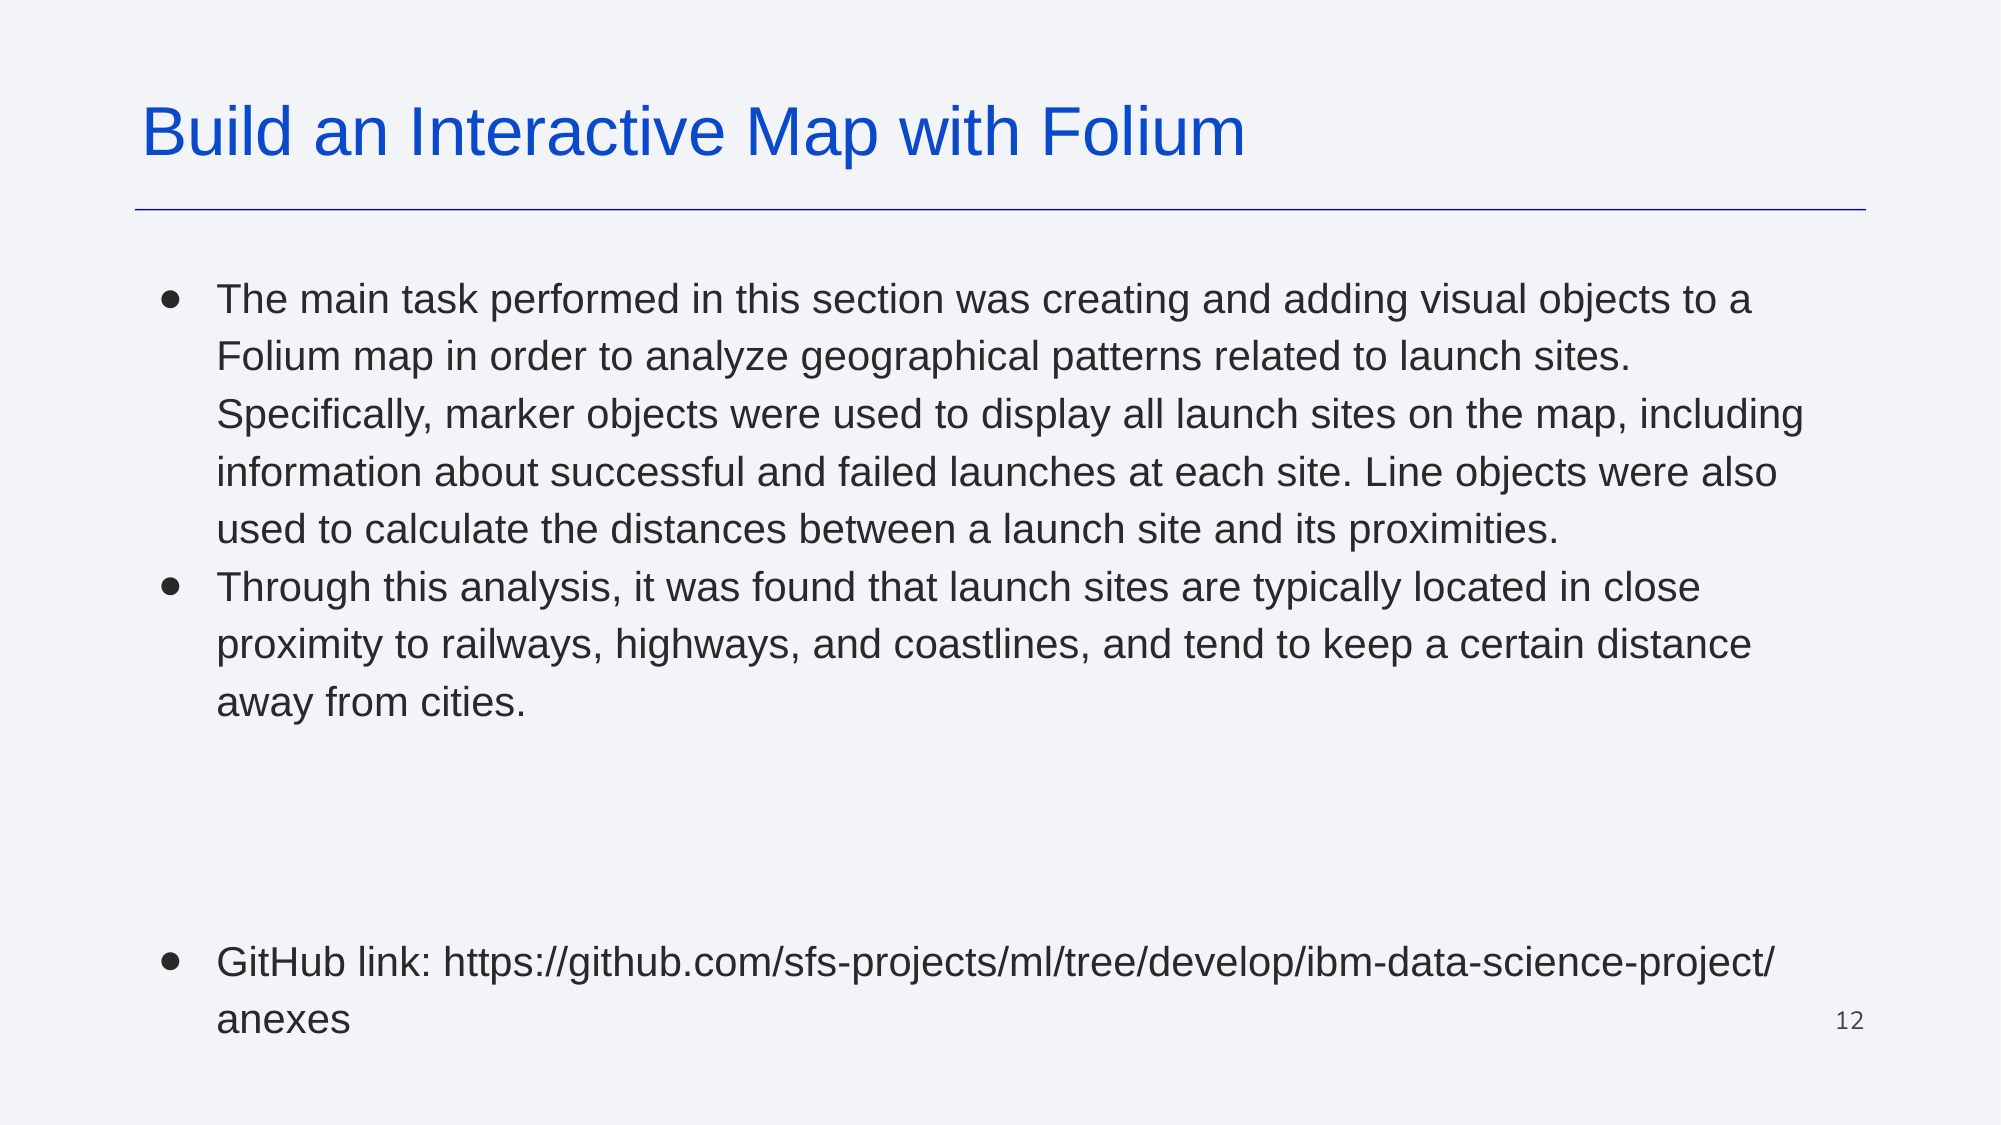

Build an Interactive Map with Folium
The main task performed in this section was creating and adding visual objects to a Folium map in order to analyze geographical patterns related to launch sites. Specifically, marker objects were used to display all launch sites on the map, including information about successful and failed launches at each site. Line objects were also used to calculate the distances between a launch site and its proximities.
Through this analysis, it was found that launch sites are typically located in close proximity to railways, highways, and coastlines, and tend to keep a certain distance away from cities.

GitHub link: https://github.com/sfs-projects/ml/tree/develop/ibm-data-science-project/anexes
12